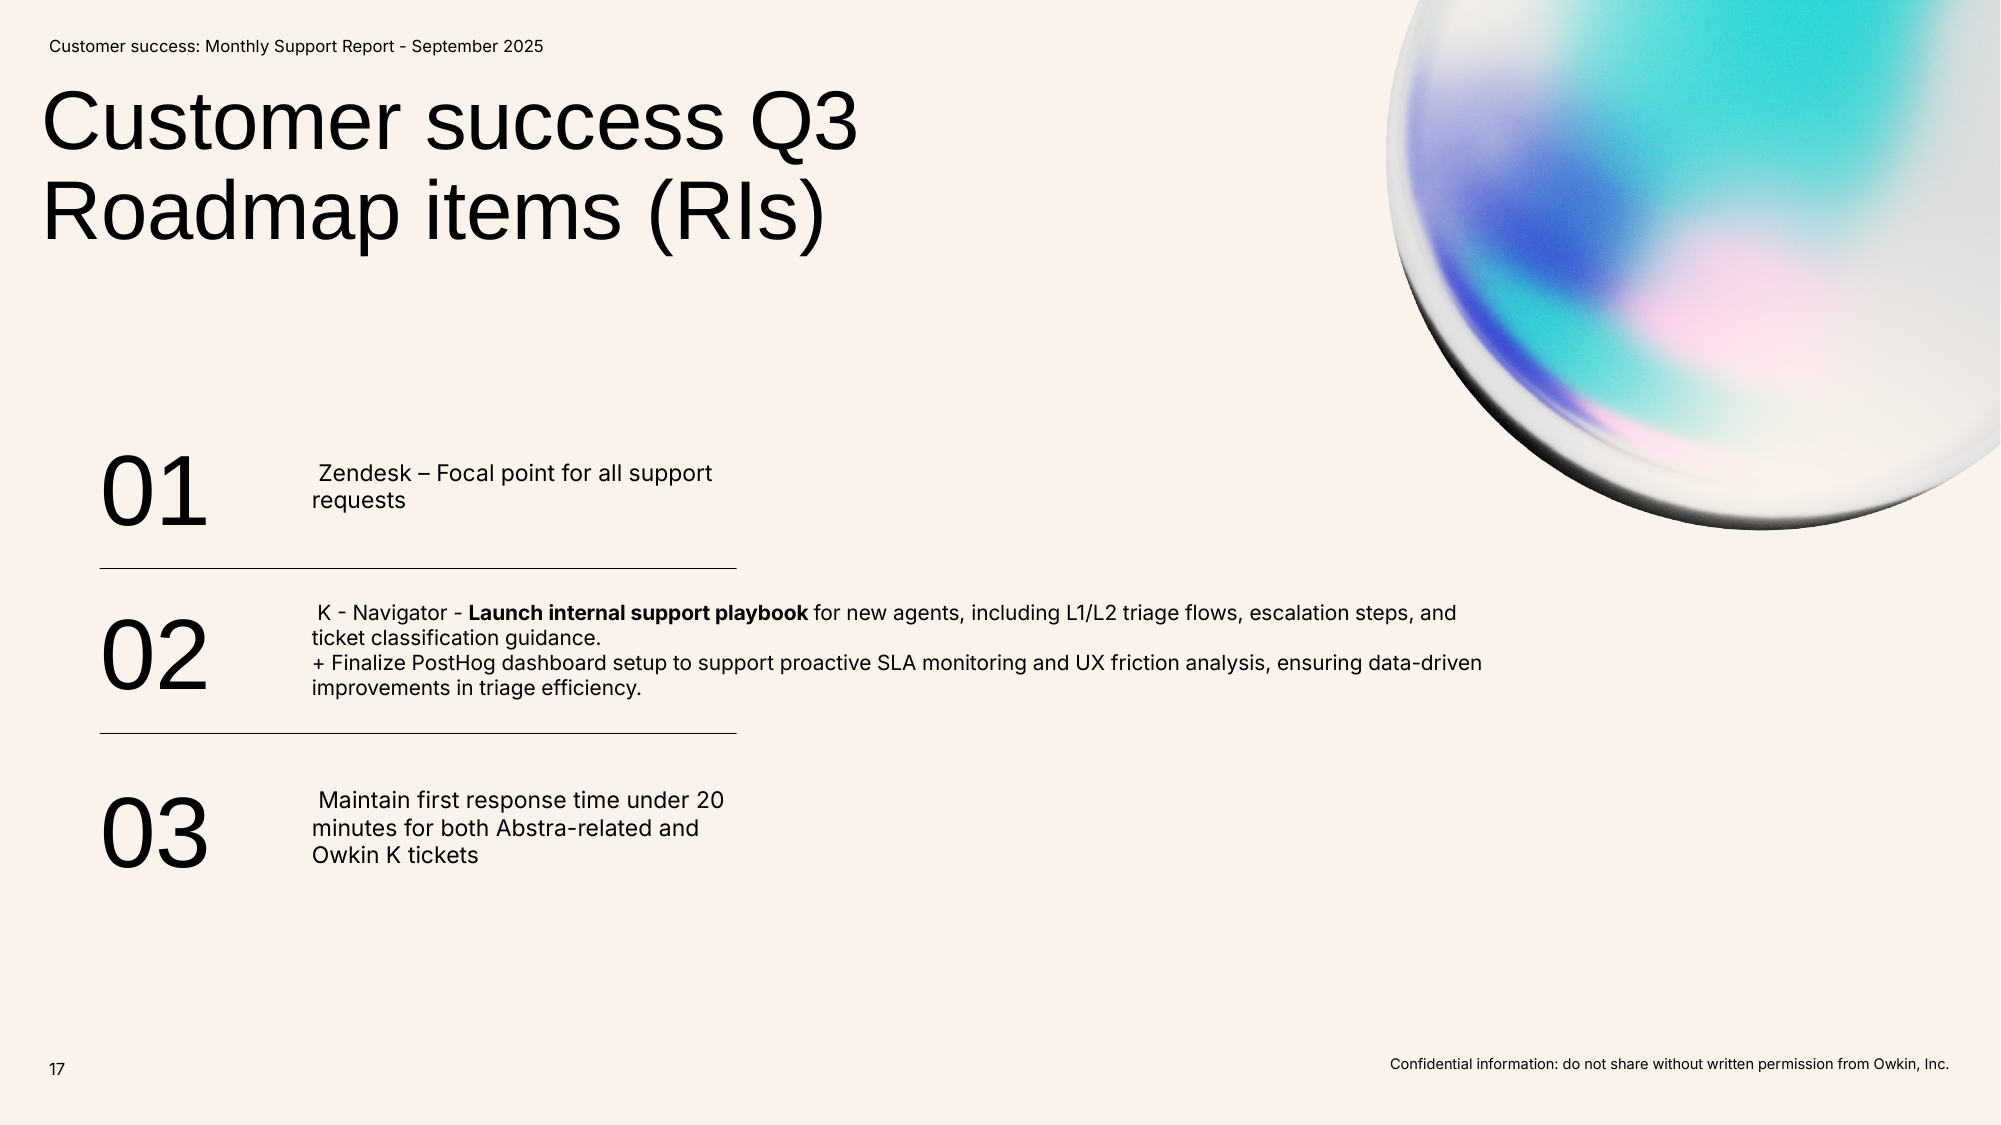

Customer success: Monthly Support Report - September 2025

# Customer success Q3 Roadmap items (RIs)
 Zendesk – Focal point for all support requests
01
 K - Navigator - Launch internal support playbook for new agents, including L1/L2 triage flows, escalation steps, and ticket classification guidance.
+ Finalize PostHog dashboard setup to support proactive SLA monitoring and UX friction analysis, ensuring data-driven improvements in triage efficiency.
02
03
 Maintain first response time under 20 minutes for both Abstra-related and Owkin K tickets
17